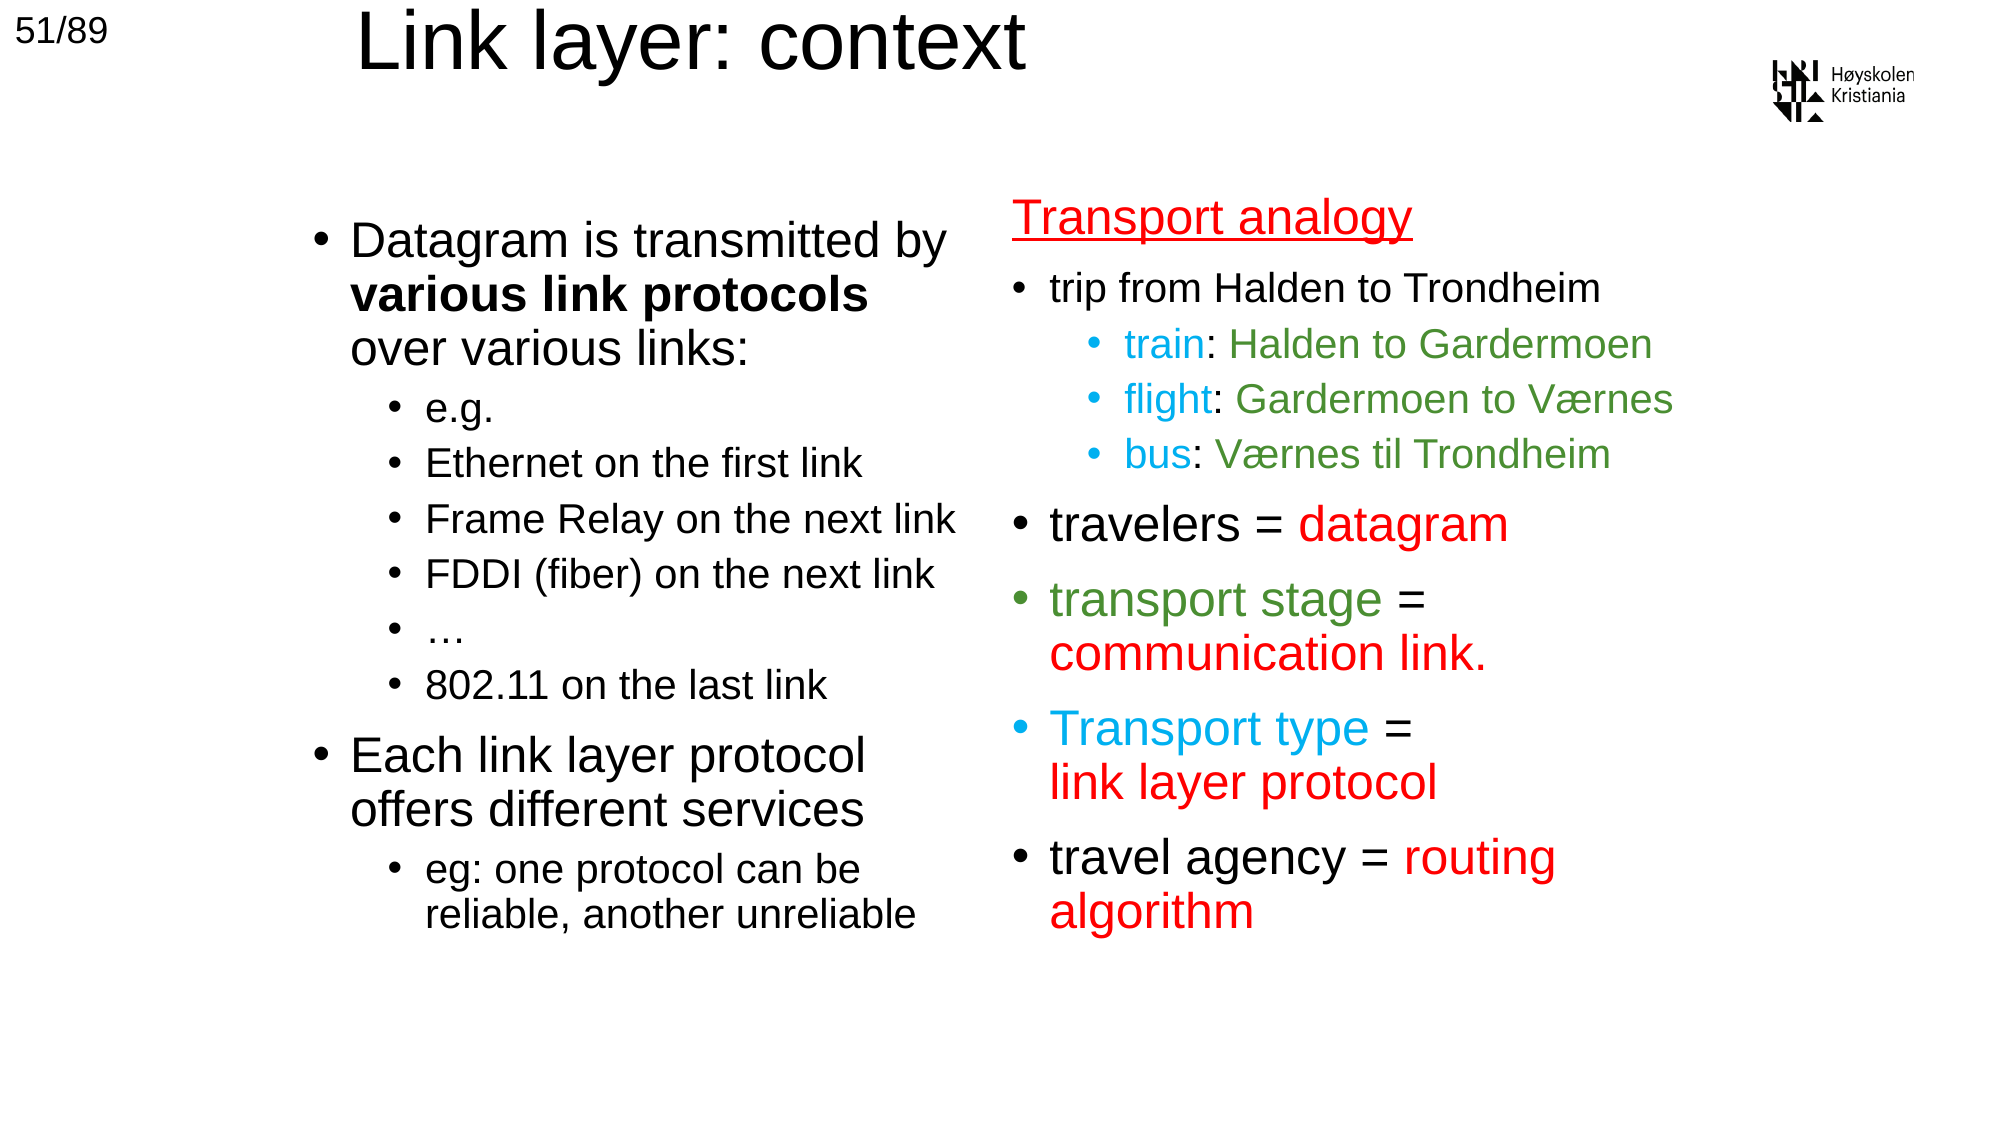

# Link layer: context
51/89
Transport analogy
trip from Halden to Trondheim
train: Halden to Gardermoen
flight: Gardermoen to Værnes
bus: Værnes til Trondheim
travelers = datagram
transport stage = communication link.
Transport type =
link layer protocol
travel agency = routing algorithm
Datagram is transmitted by various link protocols over various links:
e.g.
Ethernet on the first link
Frame Relay on the next link
FDDI (fiber) on the next link
…
802.11 on the last link
Each link layer protocol offers different services
eg: one protocol can be reliable, another unreliable